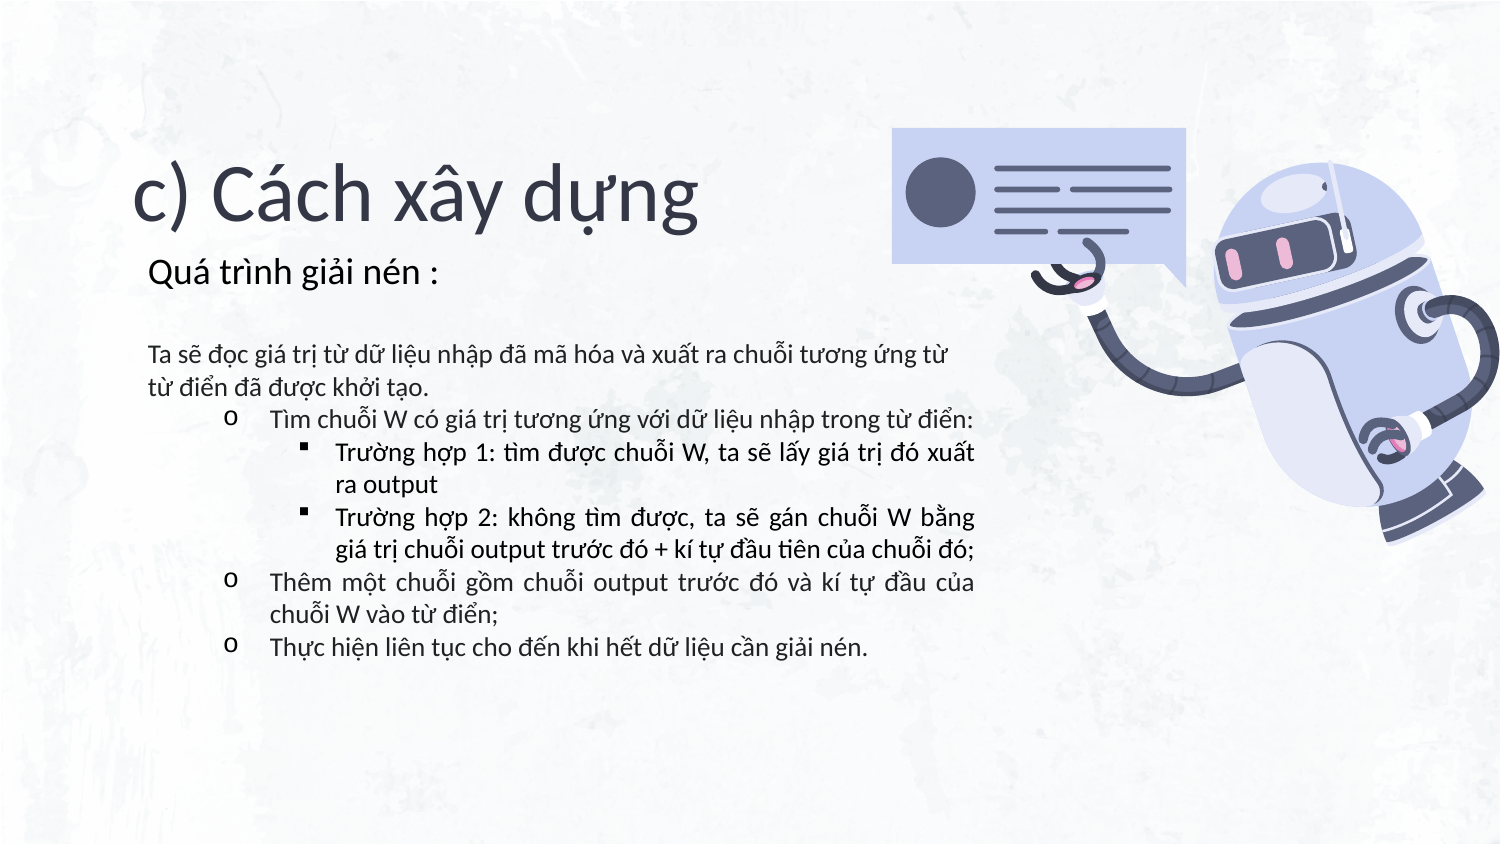

# c) Cách xây dựng

Quá trình giải nén :

Ta sẽ đọc giá trị từ dữ liệu nhập đã mã hóa và xuất ra chuỗi tương ứng từ từ điển đã được khởi tạo.
Tìm chuỗi W có giá trị tương ứng với dữ liệu nhập trong từ điển:
Trường hợp 1: tìm được chuỗi W, ta sẽ lấy giá trị đó xuất ra output
Trường hợp 2: không tìm được, ta sẽ gán chuỗi W bằng giá trị chuỗi output trước đó + kí tự đầu tiên của chuỗi đó;
Thêm một chuỗi gồm chuỗi output trước đó và kí tự đầu của chuỗi W vào từ điển;
Thực hiện liên tục cho đến khi hết dữ liệu cần giải nén.